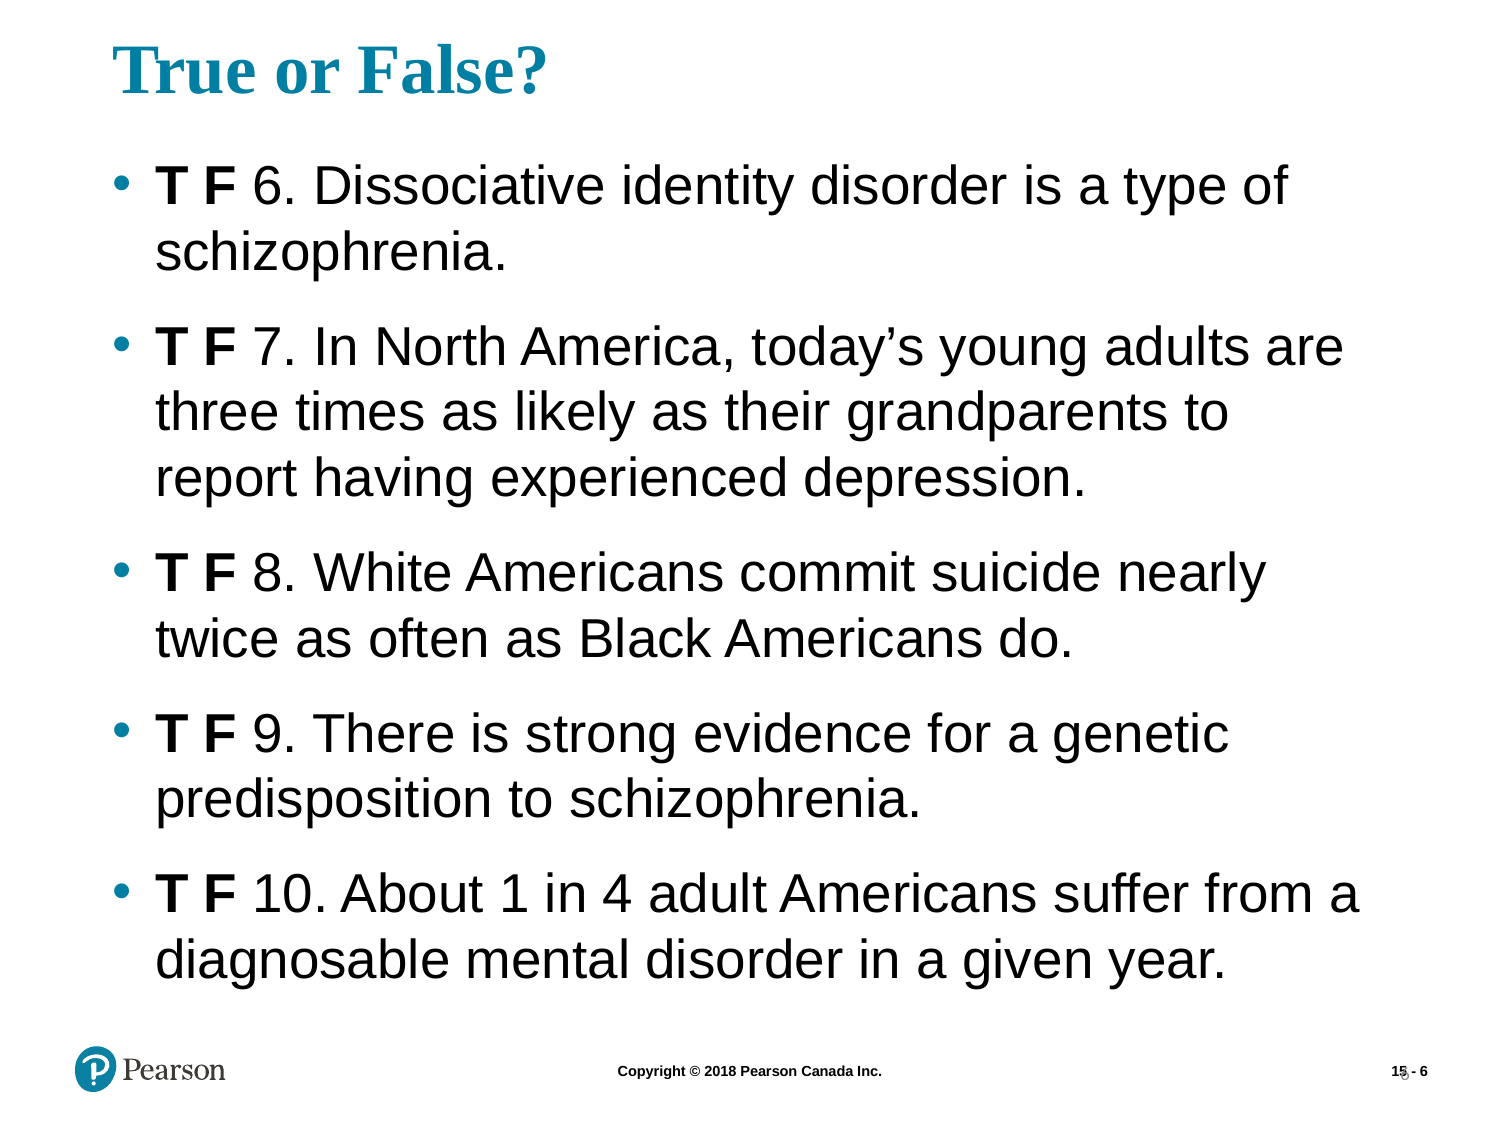

# True or False?
T F 6. Dissociative identity disorder is a type of schizophrenia.
T F 7. In North America, today’s young adults are three times as likely as their grandparents to report having experienced depression.
T F 8. White Americans commit suicide nearly twice as often as Black Americans do.
T F 9. There is strong evidence for a genetic predisposition to schizophrenia.
T F 10. About 1 in 4 adult Americans suffer from a diagnosable mental disorder in a given year.
6